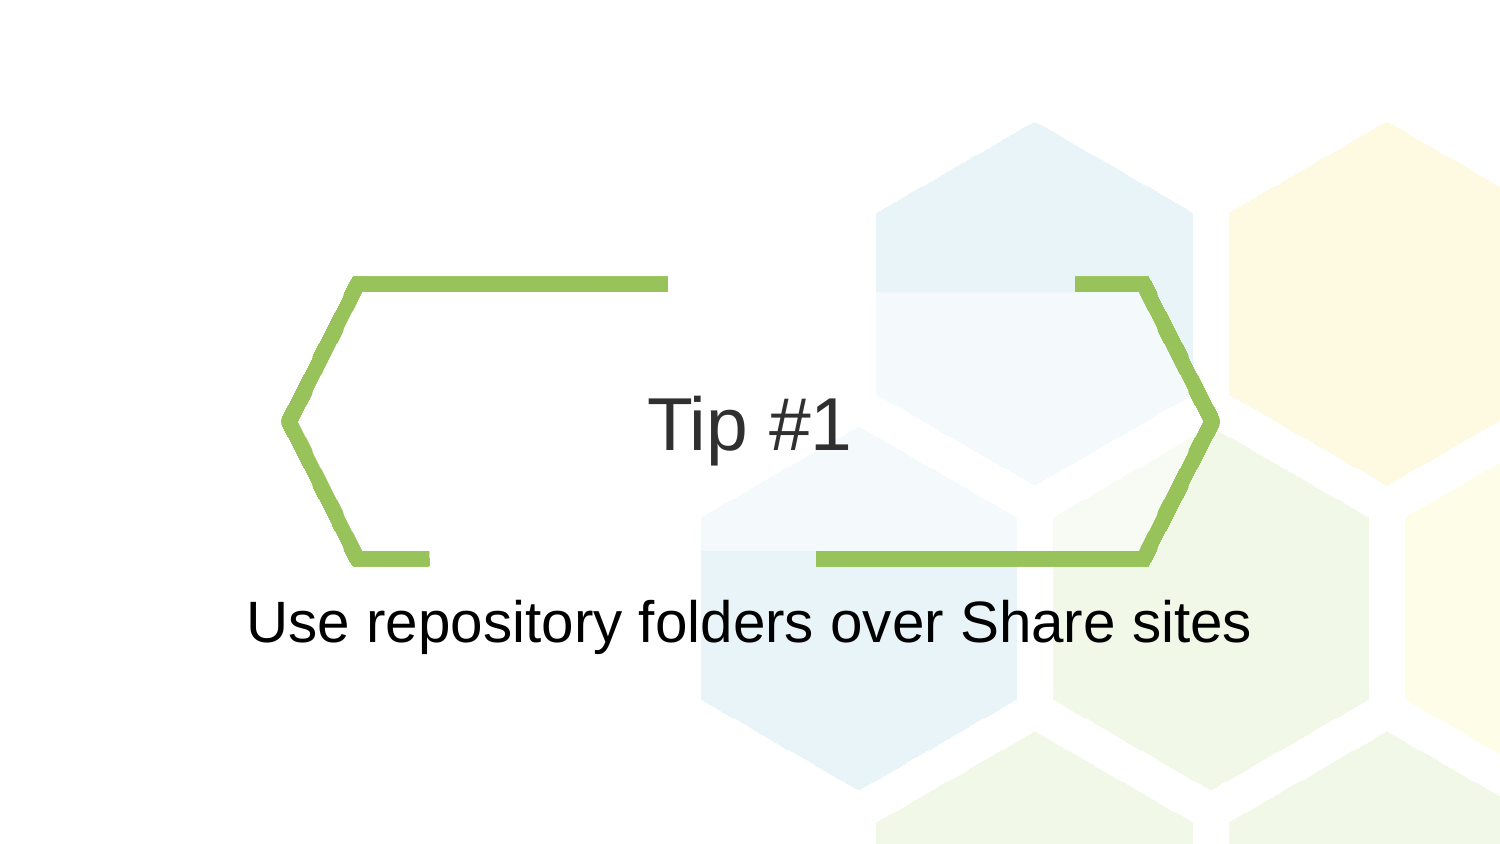

# Tip #1
Use repository folders over Share sites